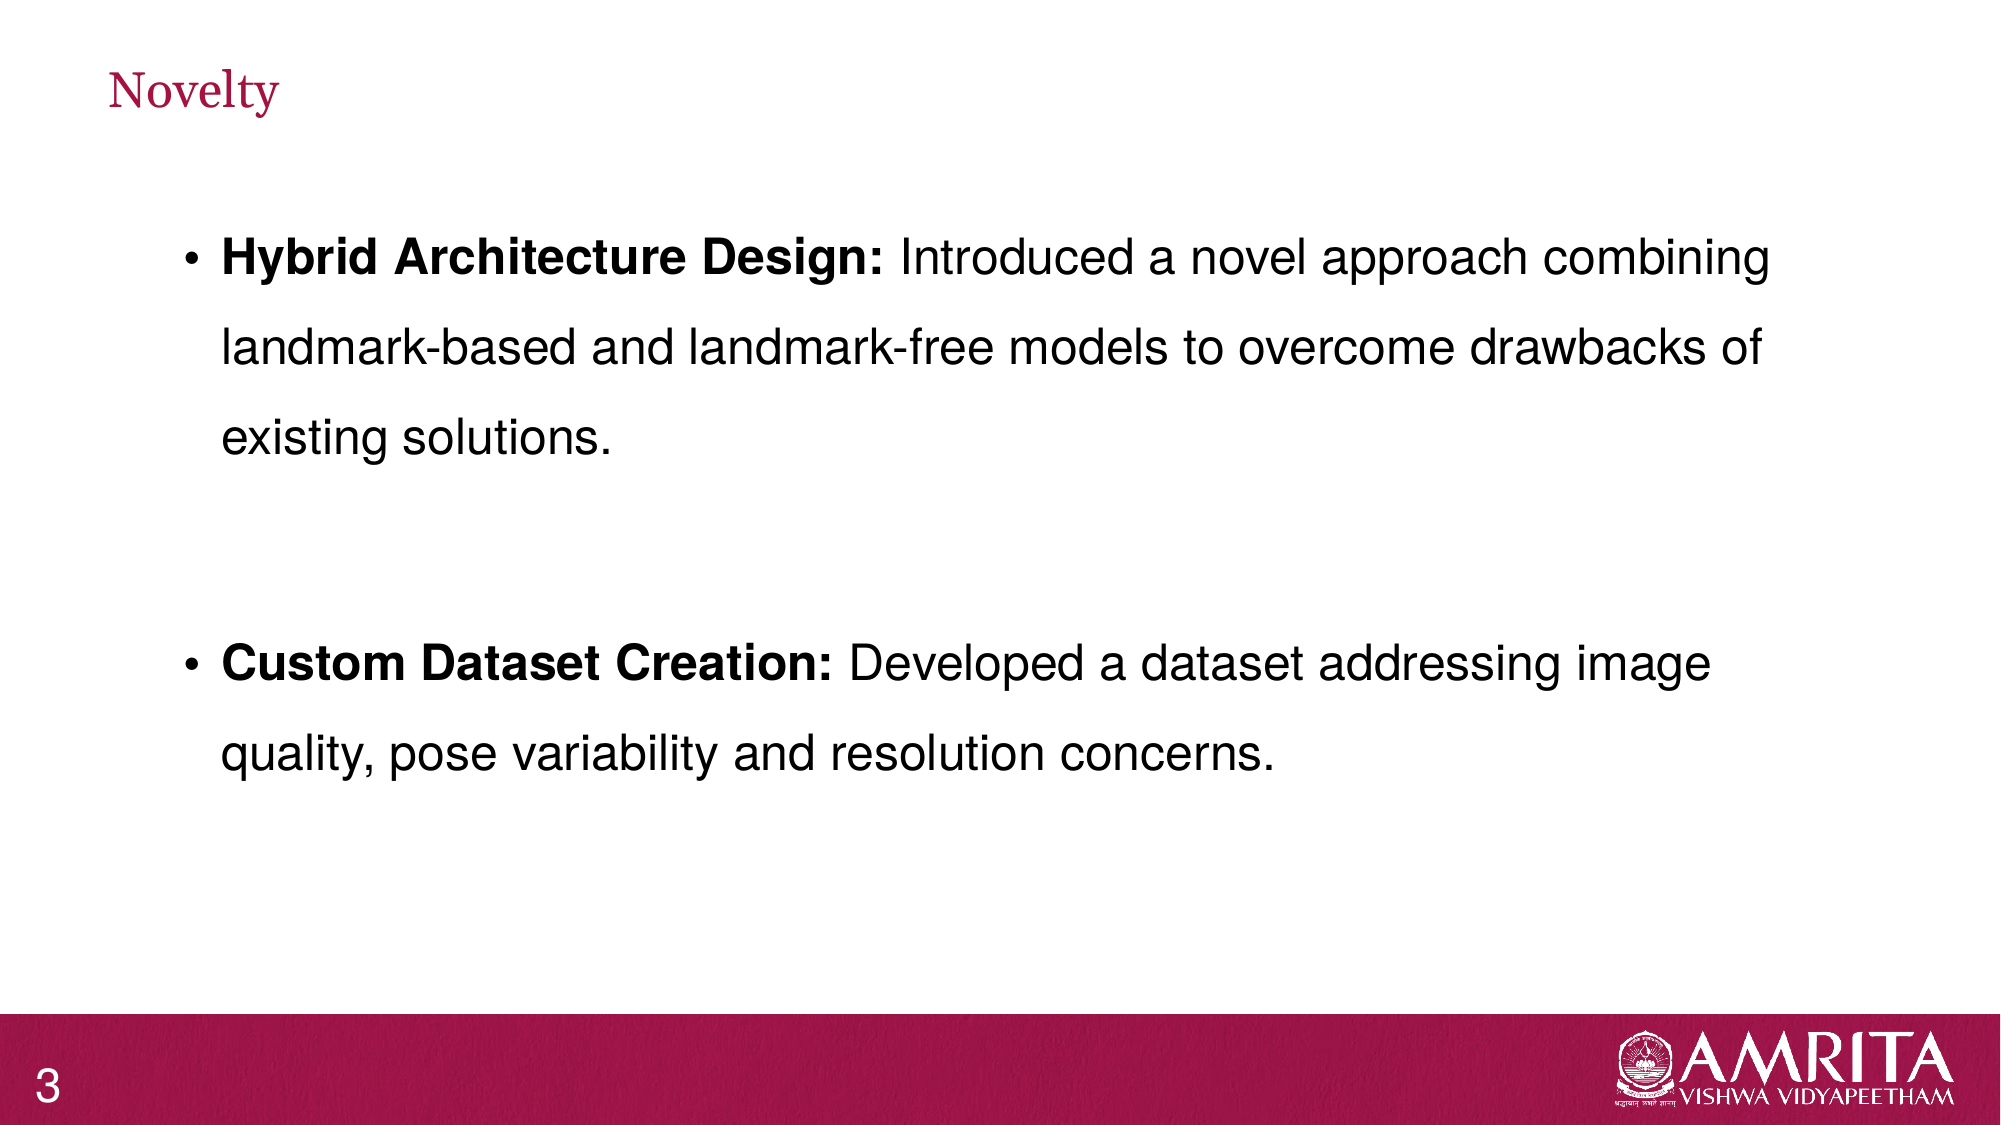

# Novelty
Hybrid Architecture Design: Introduced a novel approach combining landmark-based and landmark-free models to overcome drawbacks of existing solutions.

Custom Dataset Creation: Developed a dataset addressing image quality, pose variability and resolution concerns.

3